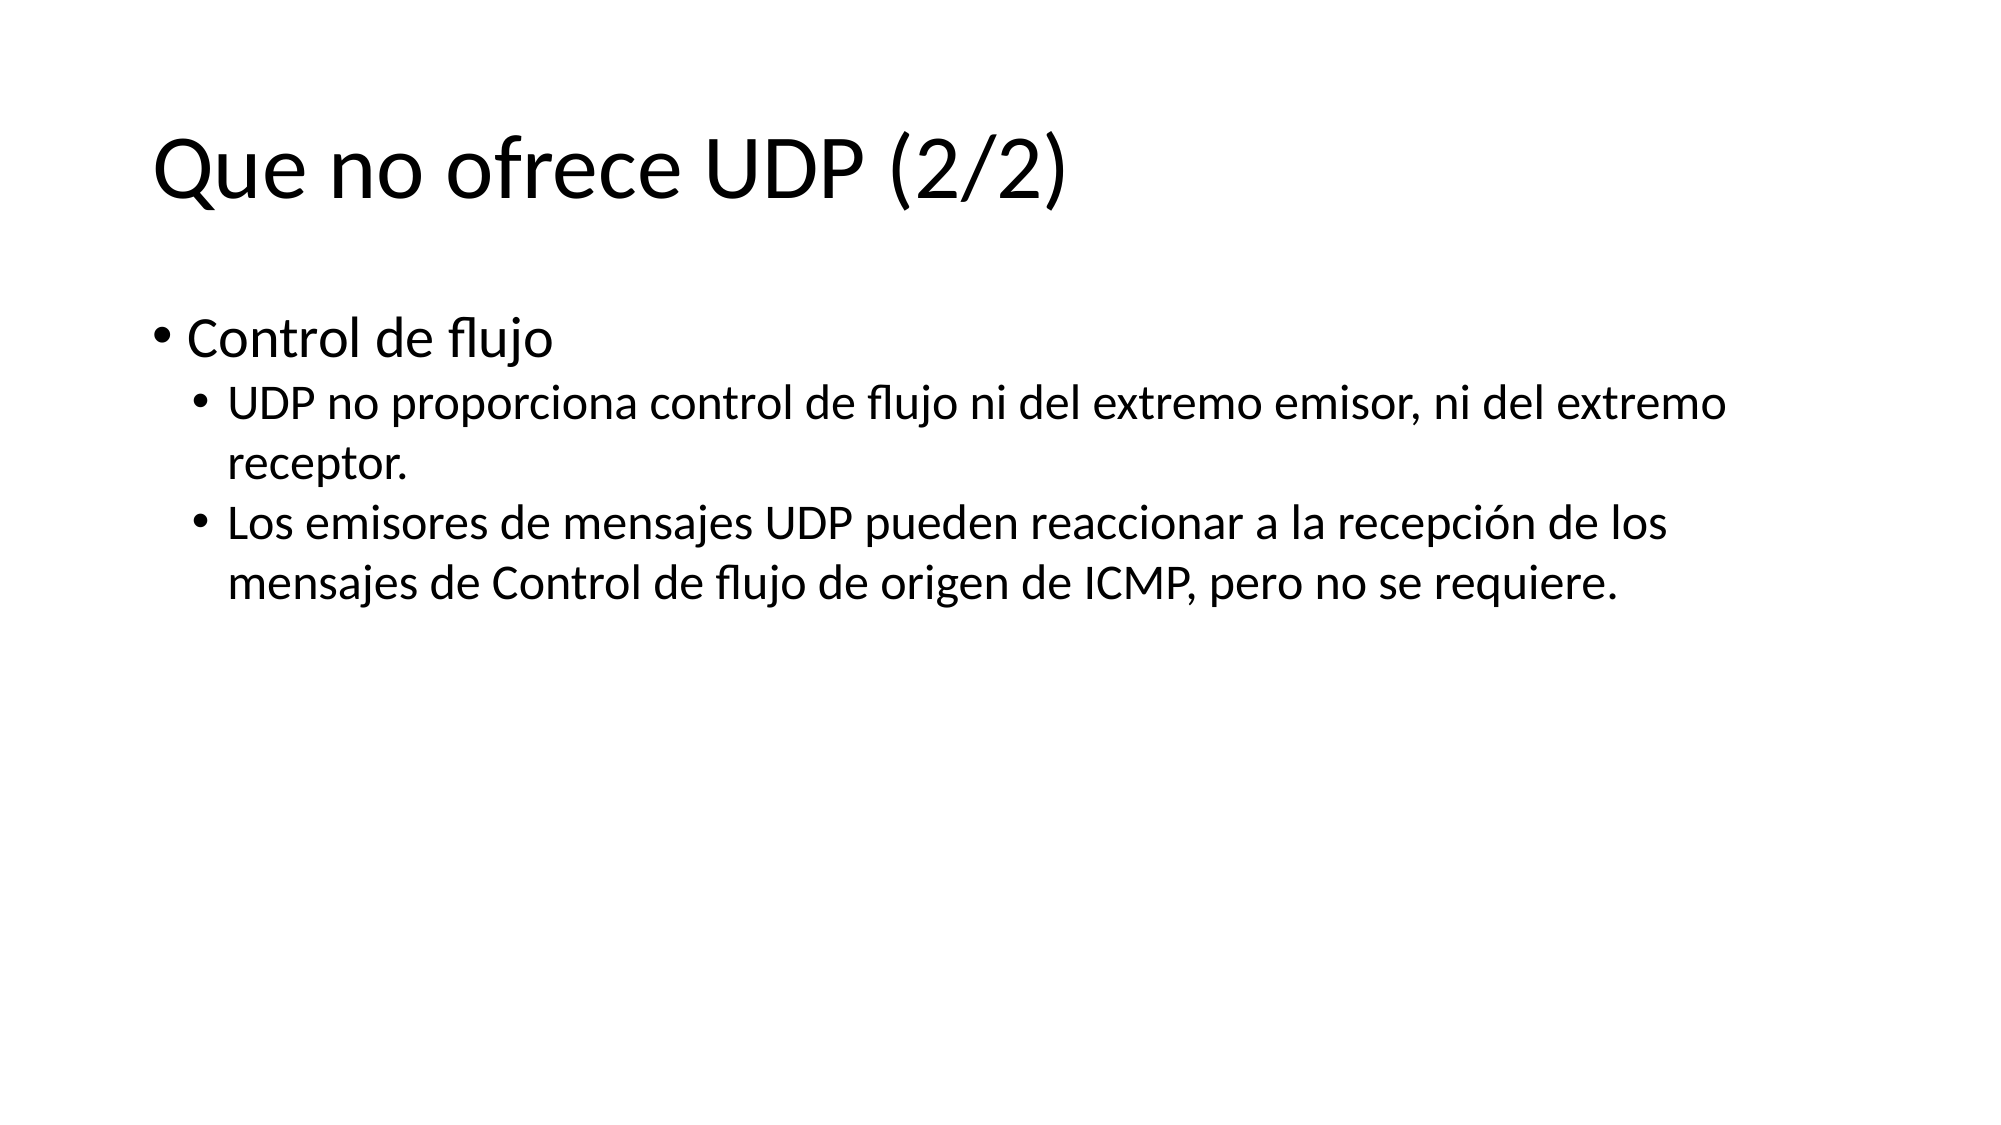

Que no ofrece UDP (2/2)
Control de flujo
UDP no proporciona control de flujo ni del extremo emisor, ni del extremo receptor.
Los emisores de mensajes UDP pueden reaccionar a la recepción de los mensajes de Control de flujo de origen de ICMP, pero no se requiere.